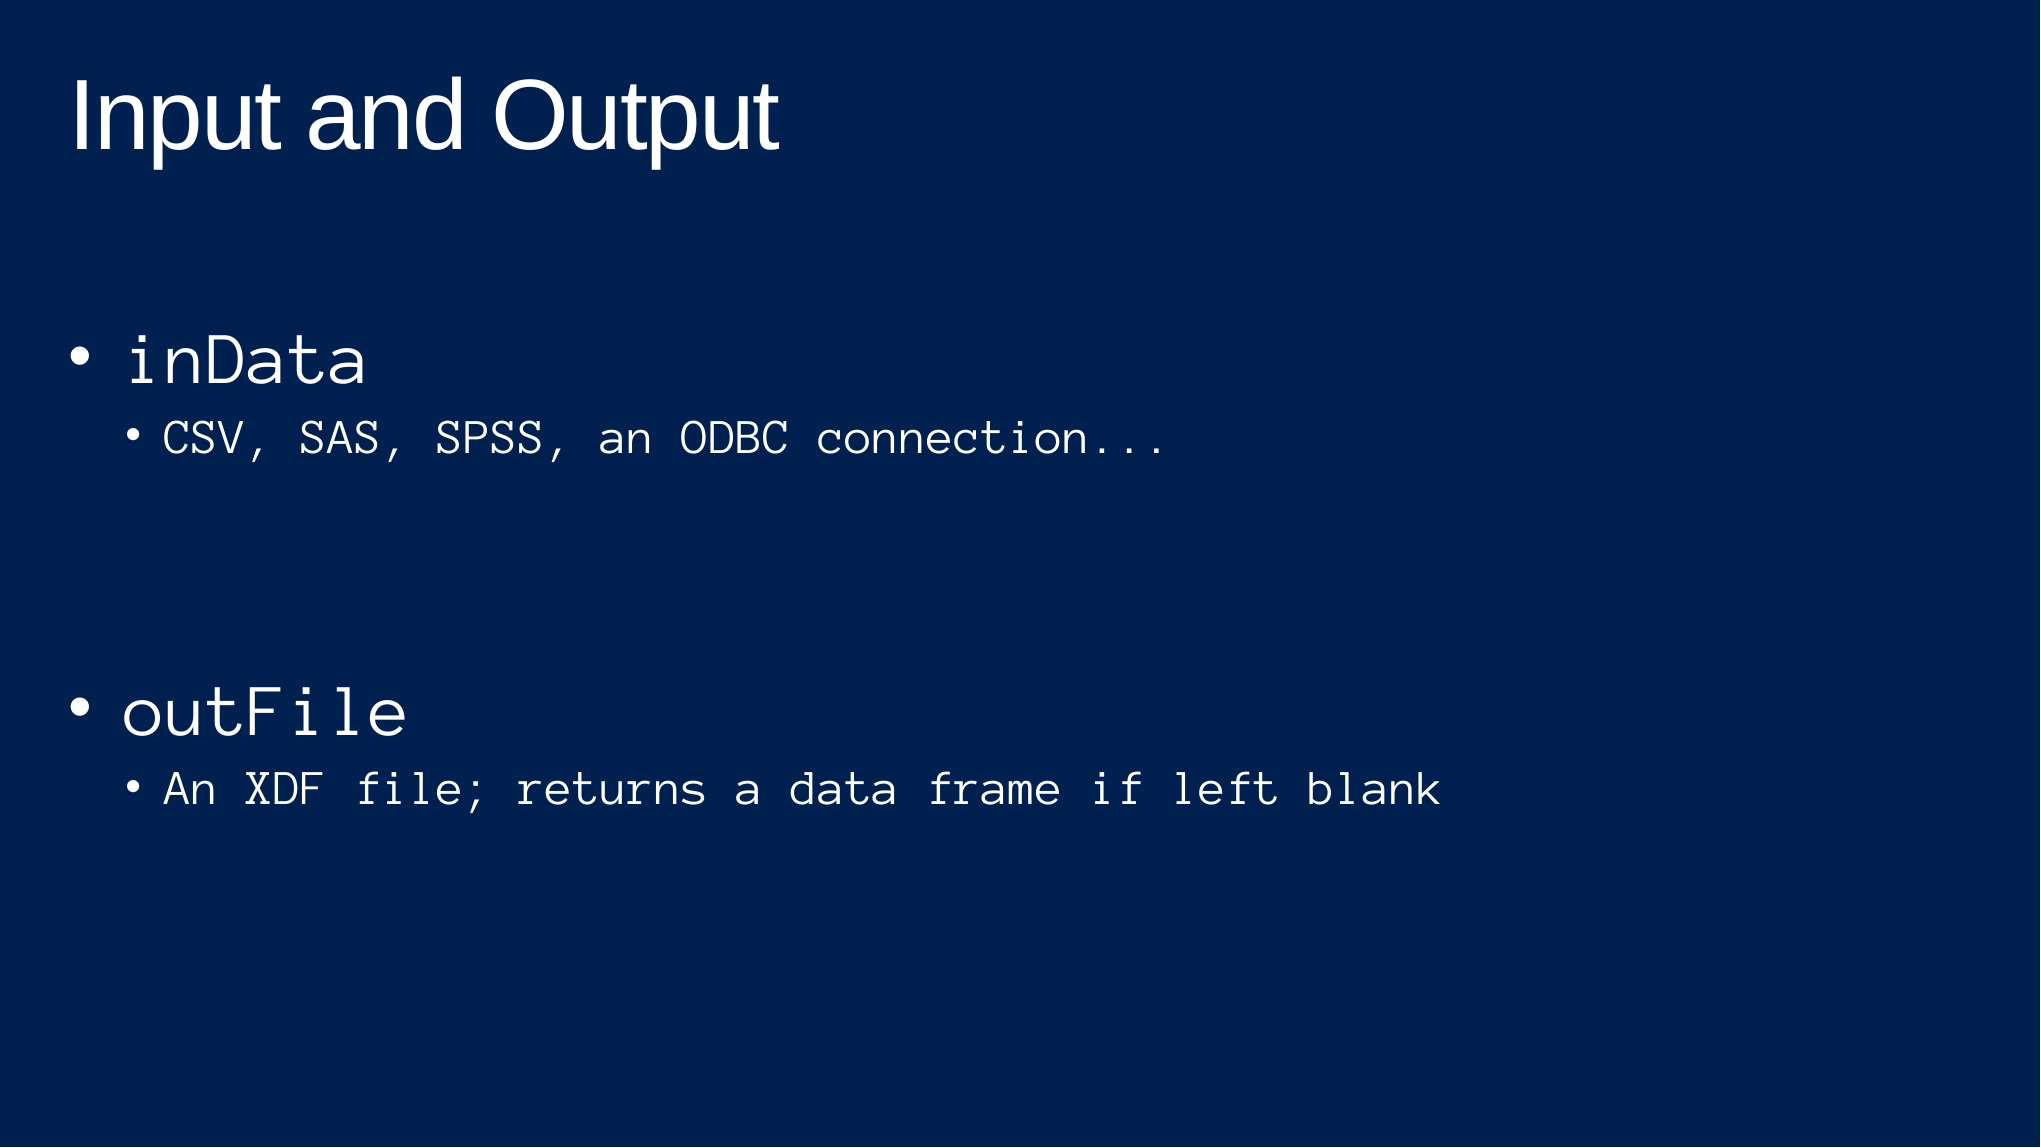

# Input and Output

inData
CSV, SAS, SPSS, an ODBC connection...

outFile
An XDF file; returns a data frame if left blank